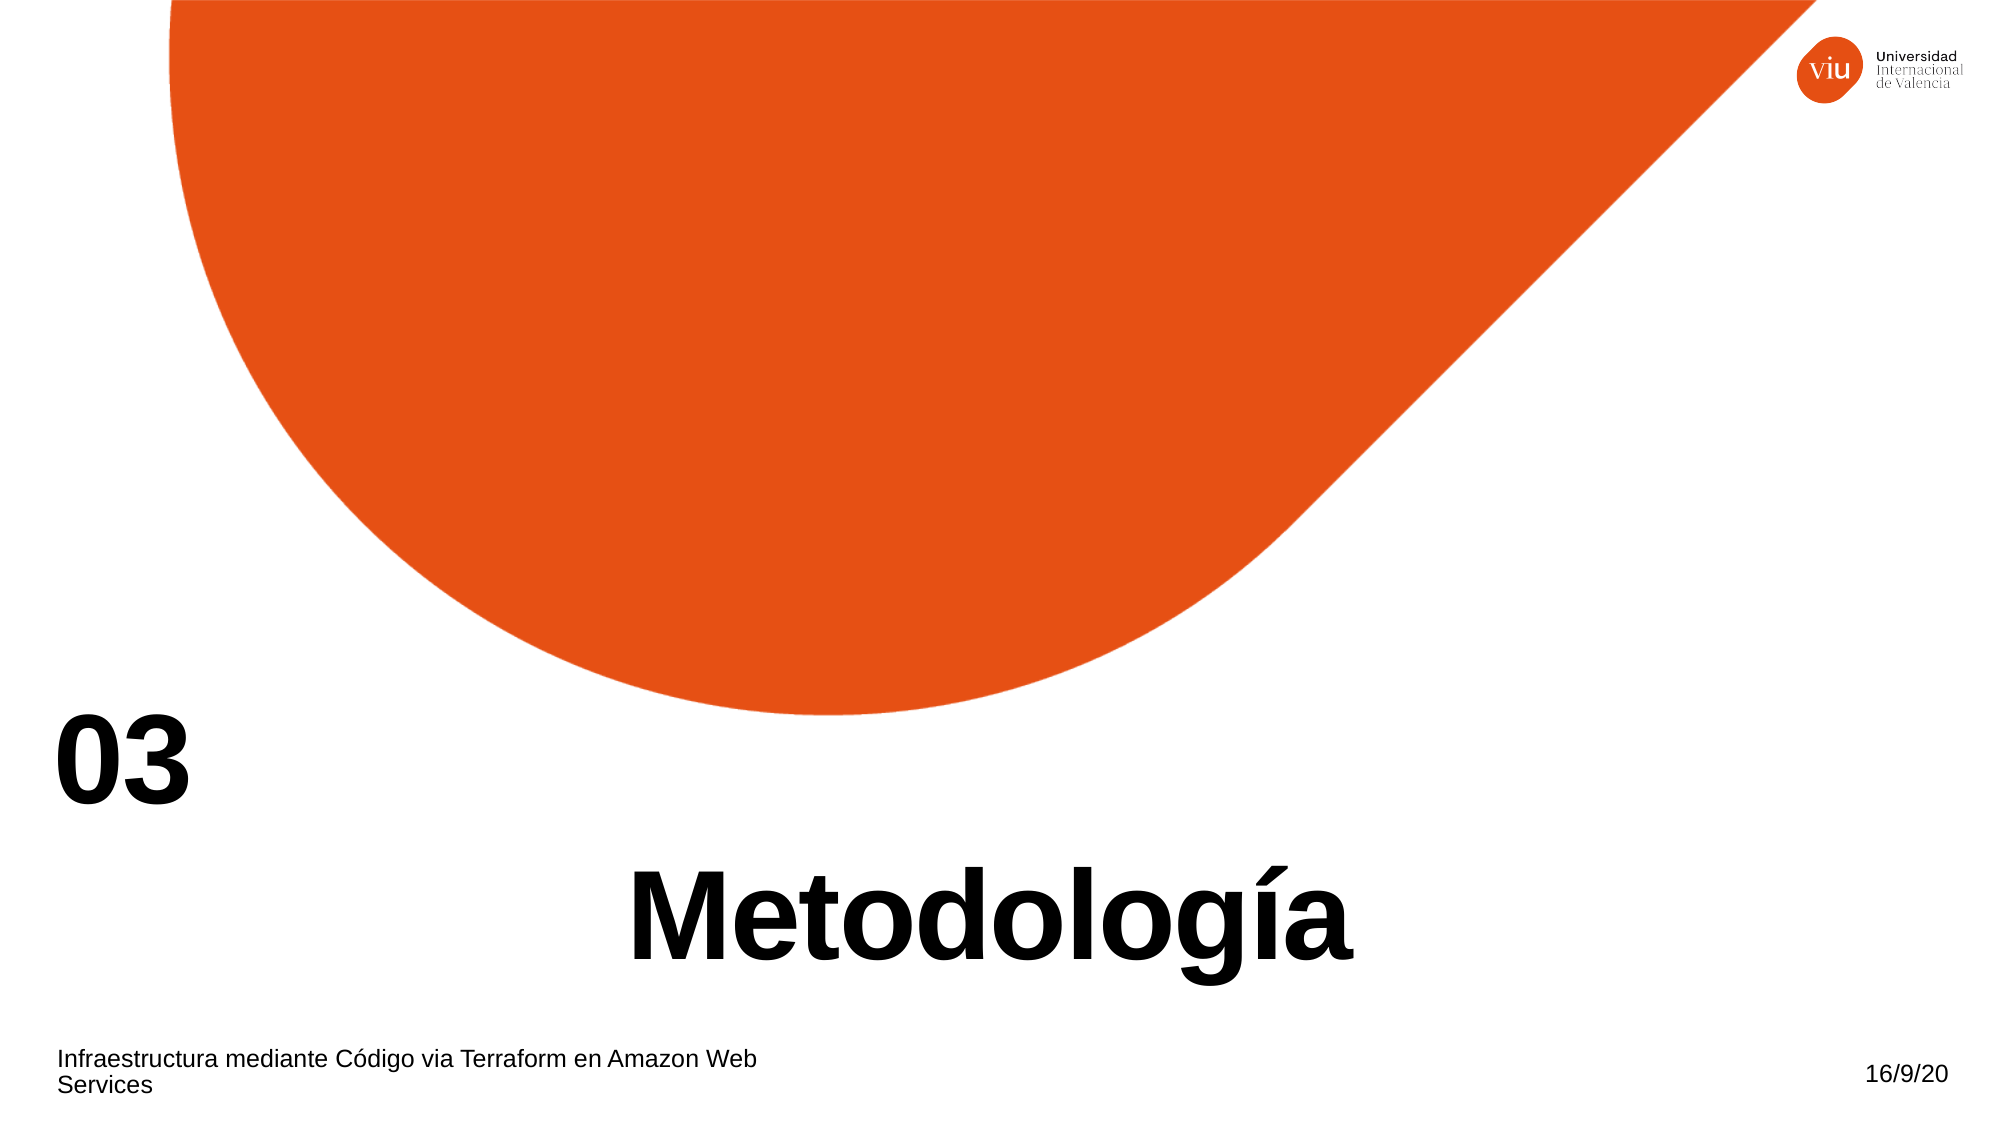

03
Metodología
Infraestructura mediante Código via Terraform en Amazon Web Services